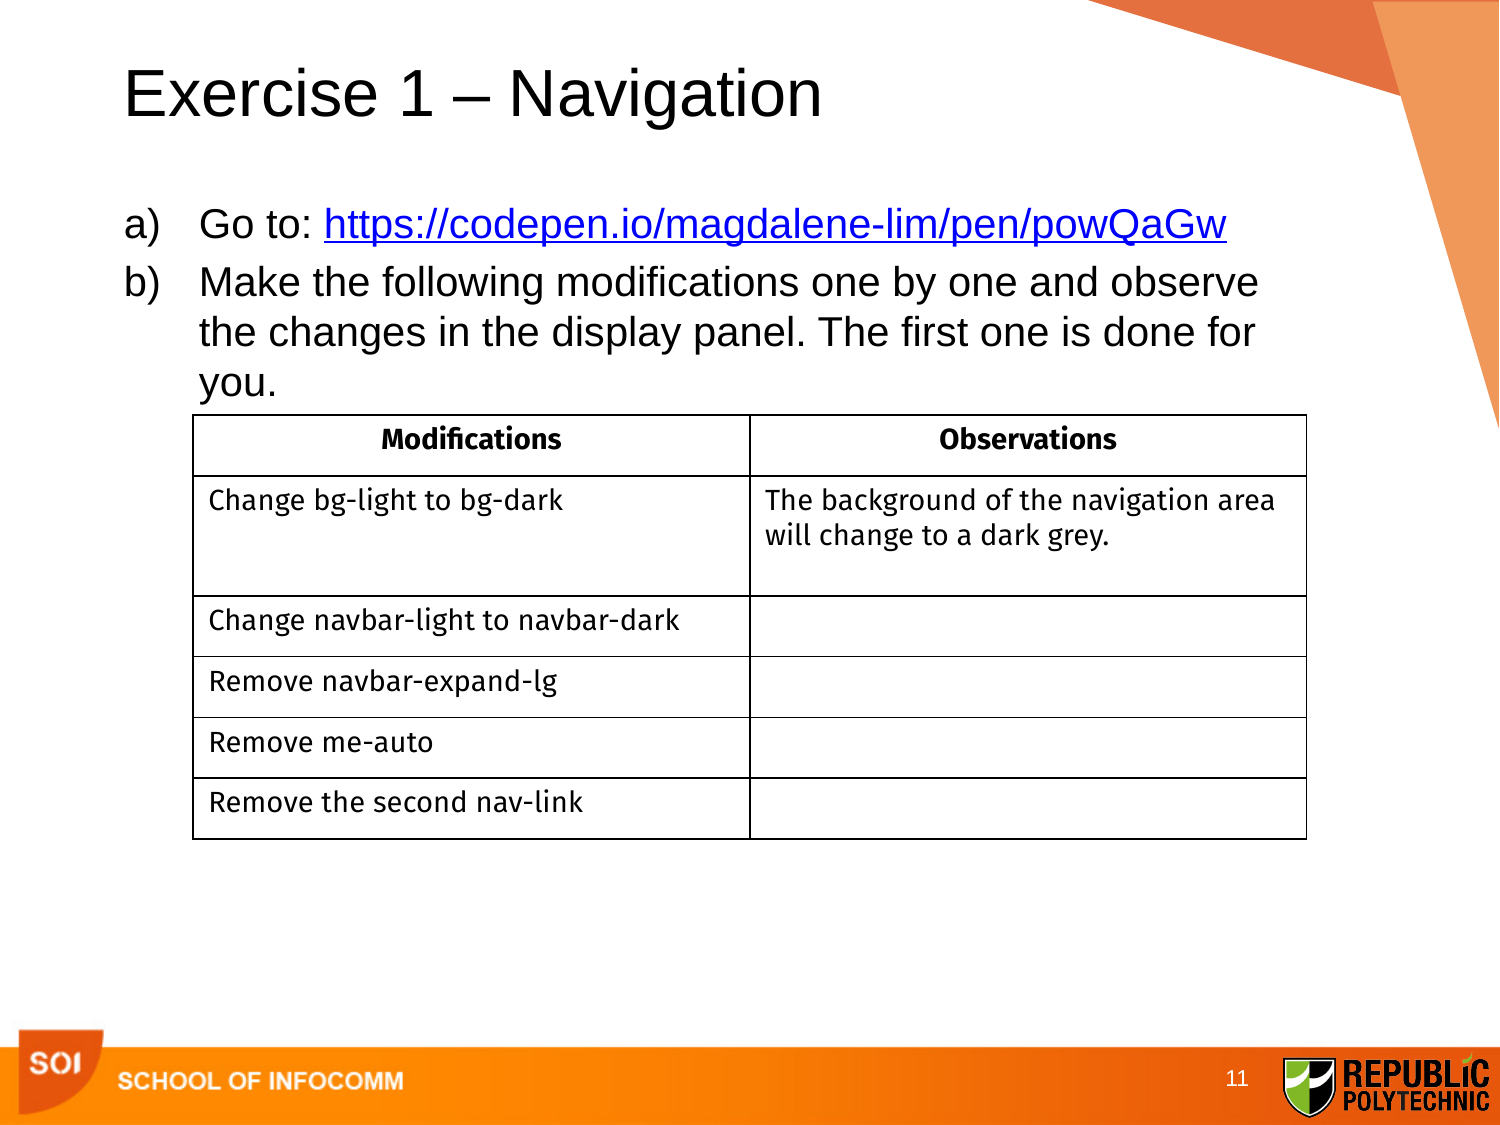

# Exercise 1 – Navigation
Go to: https://codepen.io/magdalene-lim/pen/powQaGw
Make the following modifications one by one and observe the changes in the display panel. The first one is done for you.
| Modifications | Observations |
| --- | --- |
| Change bg-light to bg-dark | The background of the navigation area will change to a dark grey. |
| Change navbar-light to navbar-dark |  |
| Remove navbar-expand-lg |  |
| Remove me-auto |  |
| Remove the second nav-link |  |
11